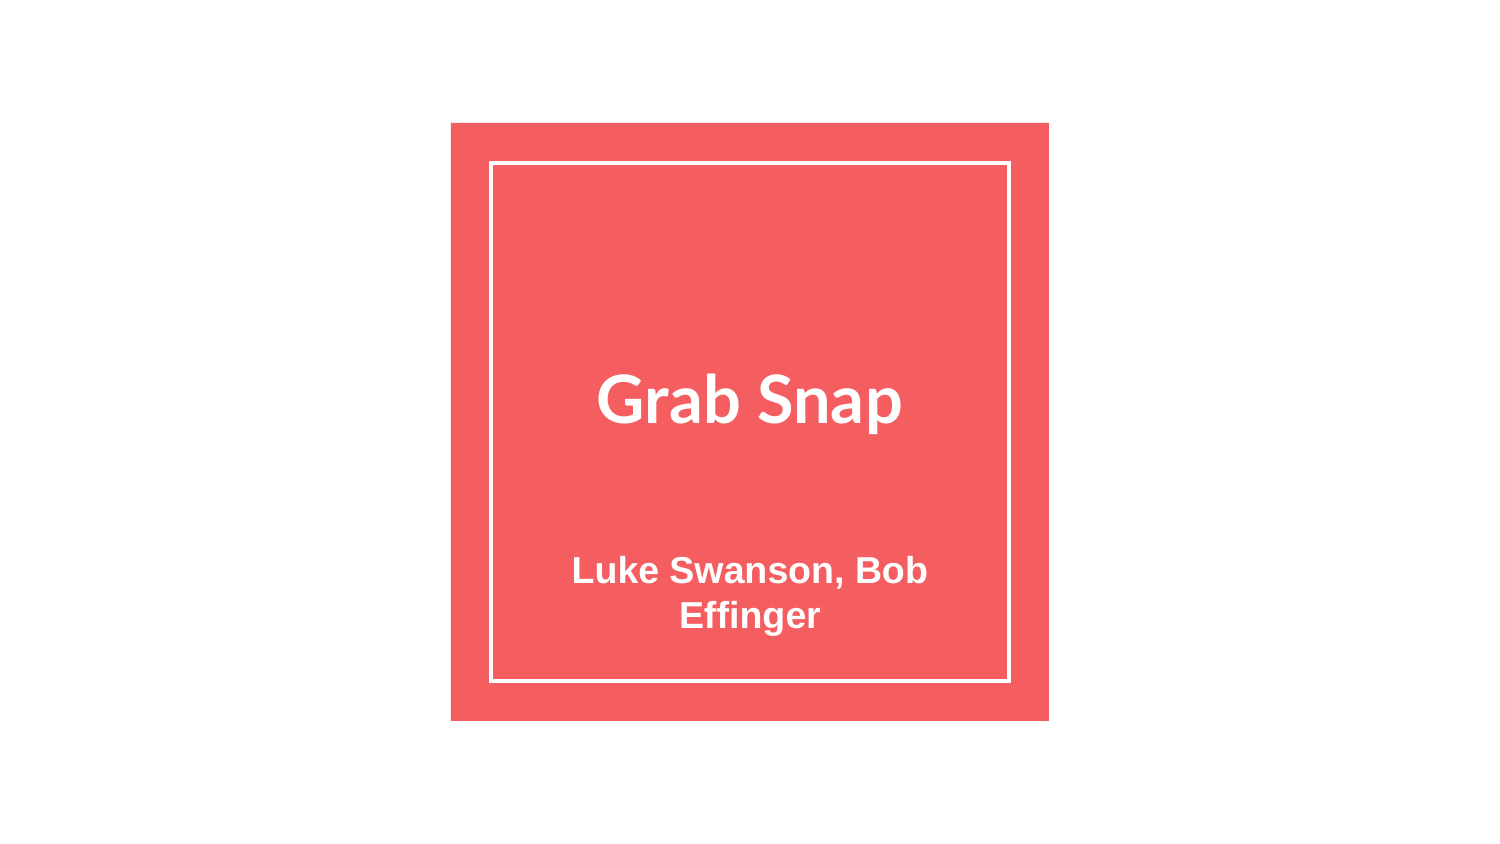

# Grab Snap
Luke Swanson, Bob Effinger